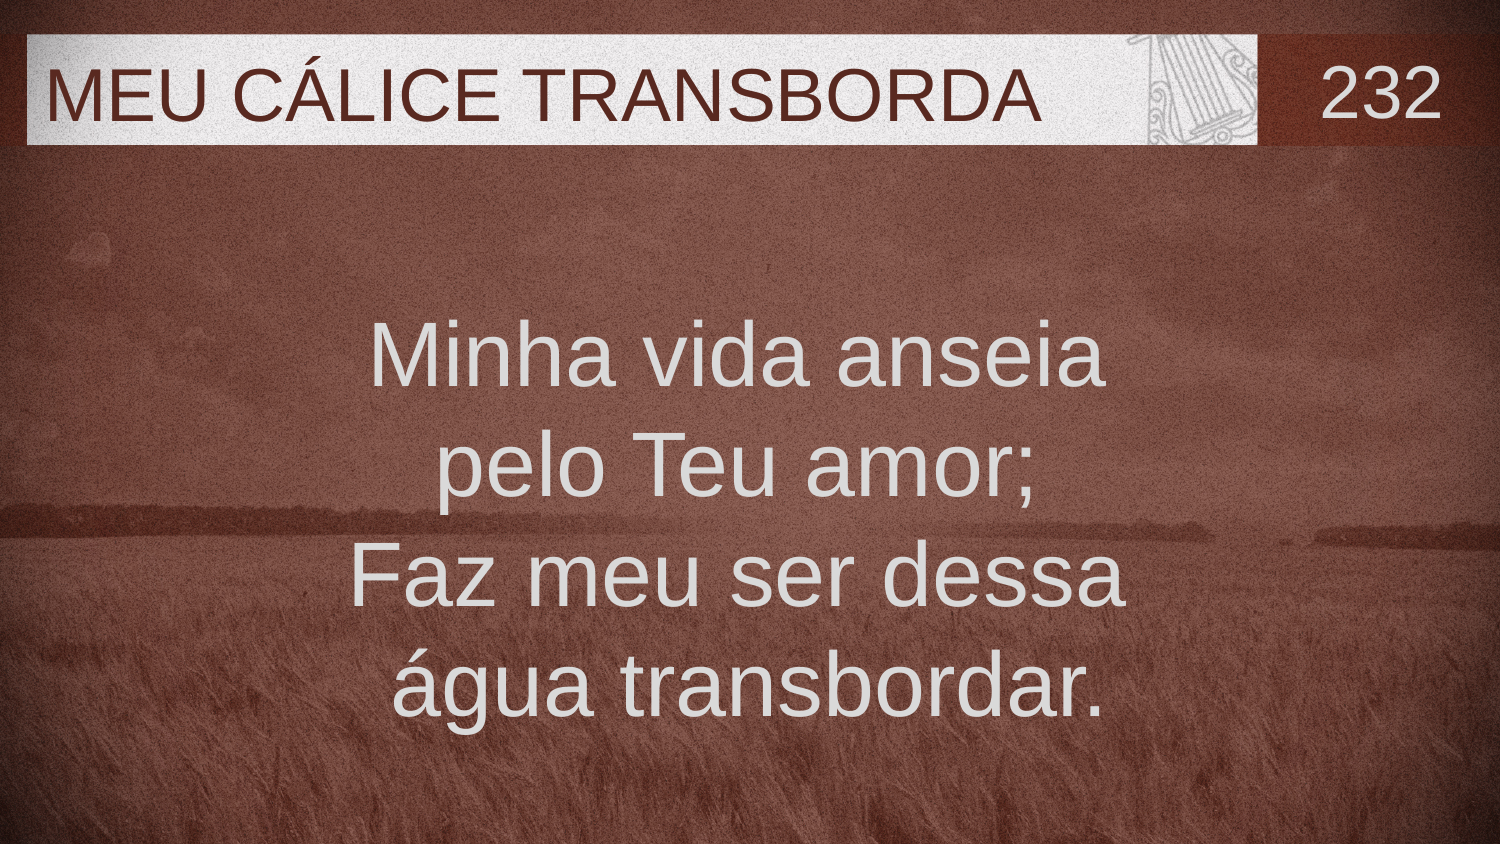

# MEU CÁLICE TRANSBORDA
232
Minha vida anseia
pelo Teu amor;
Faz meu ser dessa
água transbordar.